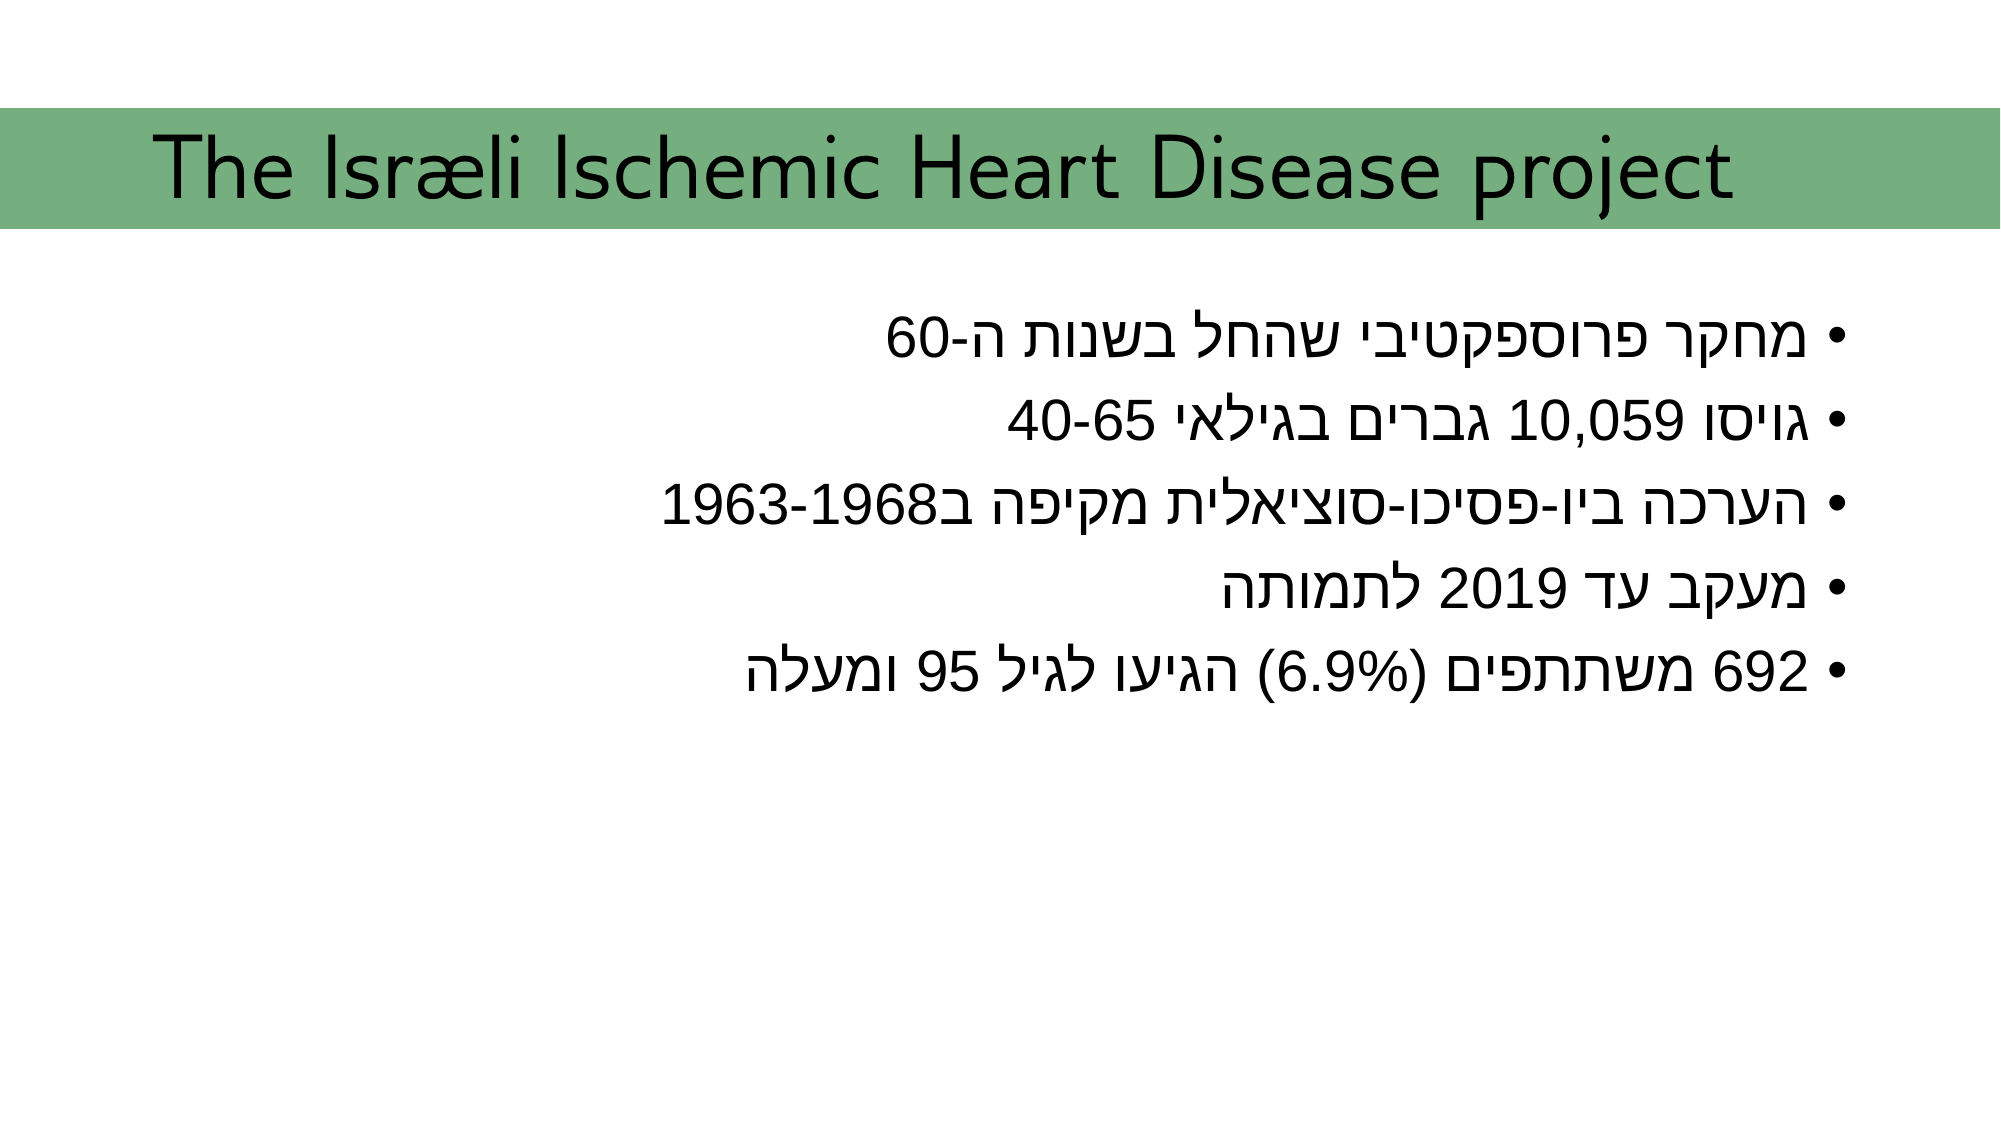

# The Israeli Ischemic Heart Disease project
מחקר פרוספקטיבי שהחל בשנות ה-60
גויסו 10,059 גברים בגילאי 40-65
הערכה ביו-פסיכו-סוציאלית מקיפה ב1963-1968
מעקב עד 2019 לתמותה
692 משתתפים (6.9%) הגיעו לגיל 95 ומעלה